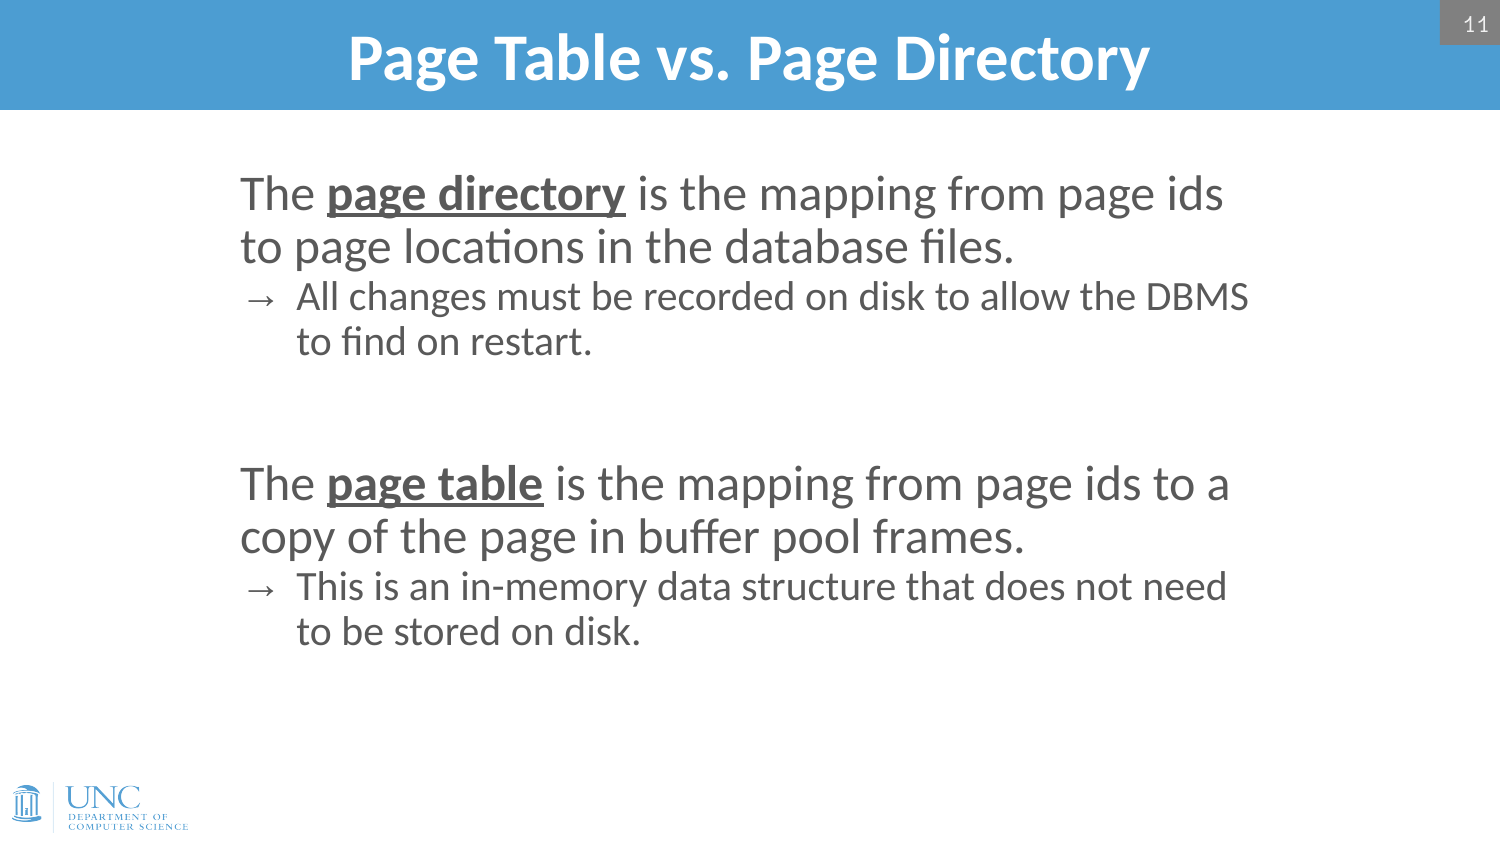

11
# Page Table vs. Page Directory
The page directory is the mapping from page ids to page locations in the database files.
All changes must be recorded on disk to allow the DBMS to find on restart.

The page table is the mapping from page ids to a copy of the page in buffer pool frames.
This is an in-memory data structure that does not need to be stored on disk.